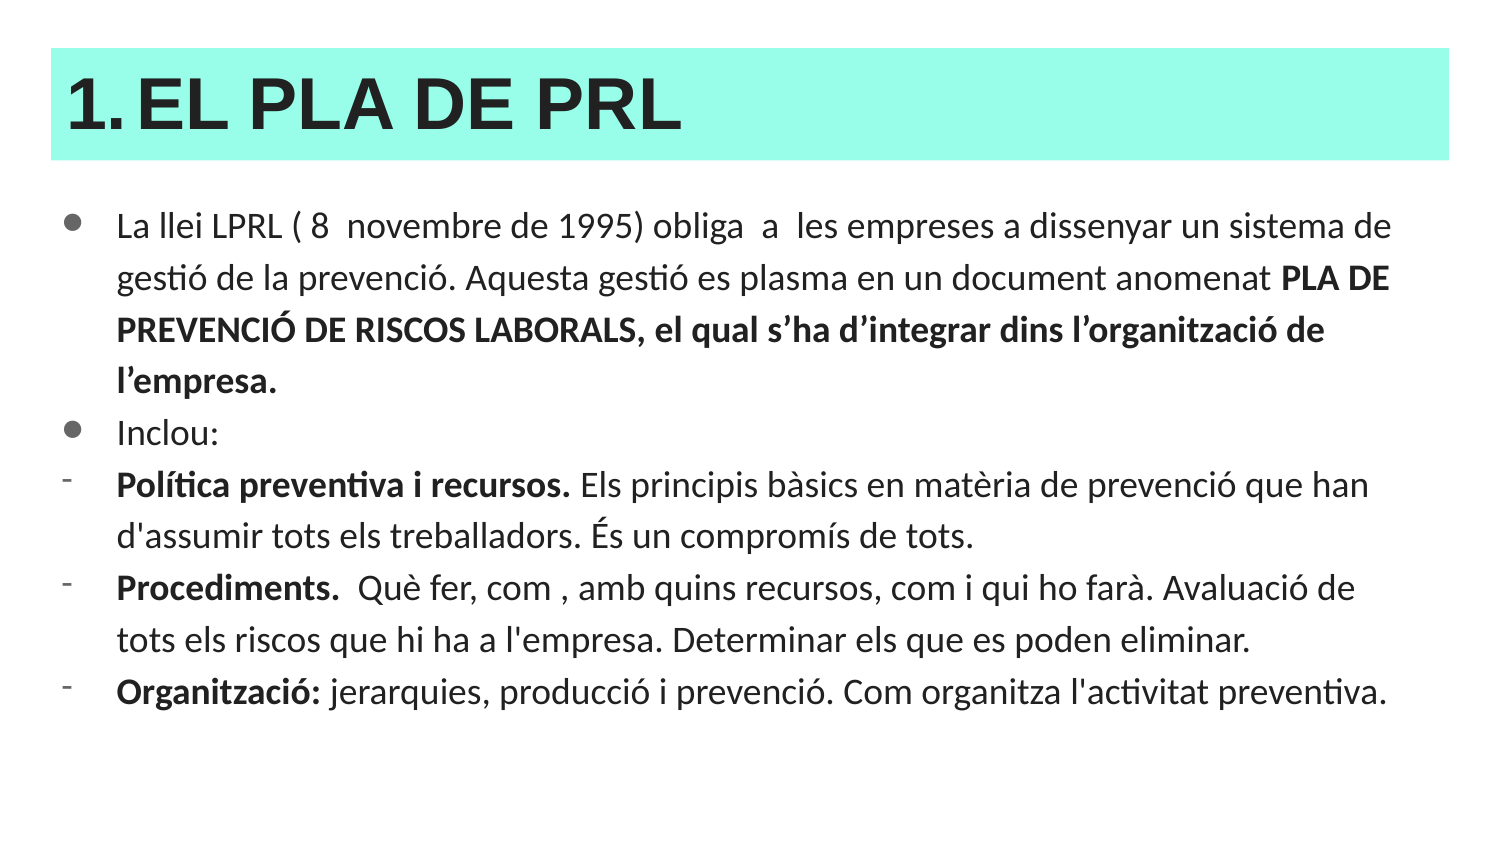

# EL PLA DE PRL
La llei LPRL ( 8  novembre de 1995) obliga  a  les empreses a dissenyar un sistema de gestió de la prevenció. Aquesta gestió es plasma en un document anomenat PLA DE PREVENCIÓ DE RISCOS LABORALS, el qual s’ha d’integrar dins l’organització de l’empresa.
Inclou:
Política preventiva i recursos. Els principis bàsics en matèria de prevenció que han d'assumir tots els treballadors. És un compromís de tots.
Procediments.  Què fer, com , amb quins recursos, com i qui ho farà. Avaluació de tots els riscos que hi ha a l'empresa. Determinar els que es poden eliminar.
Organització: jerarquies, producció i prevenció. Com organitza l'activitat preventiva.